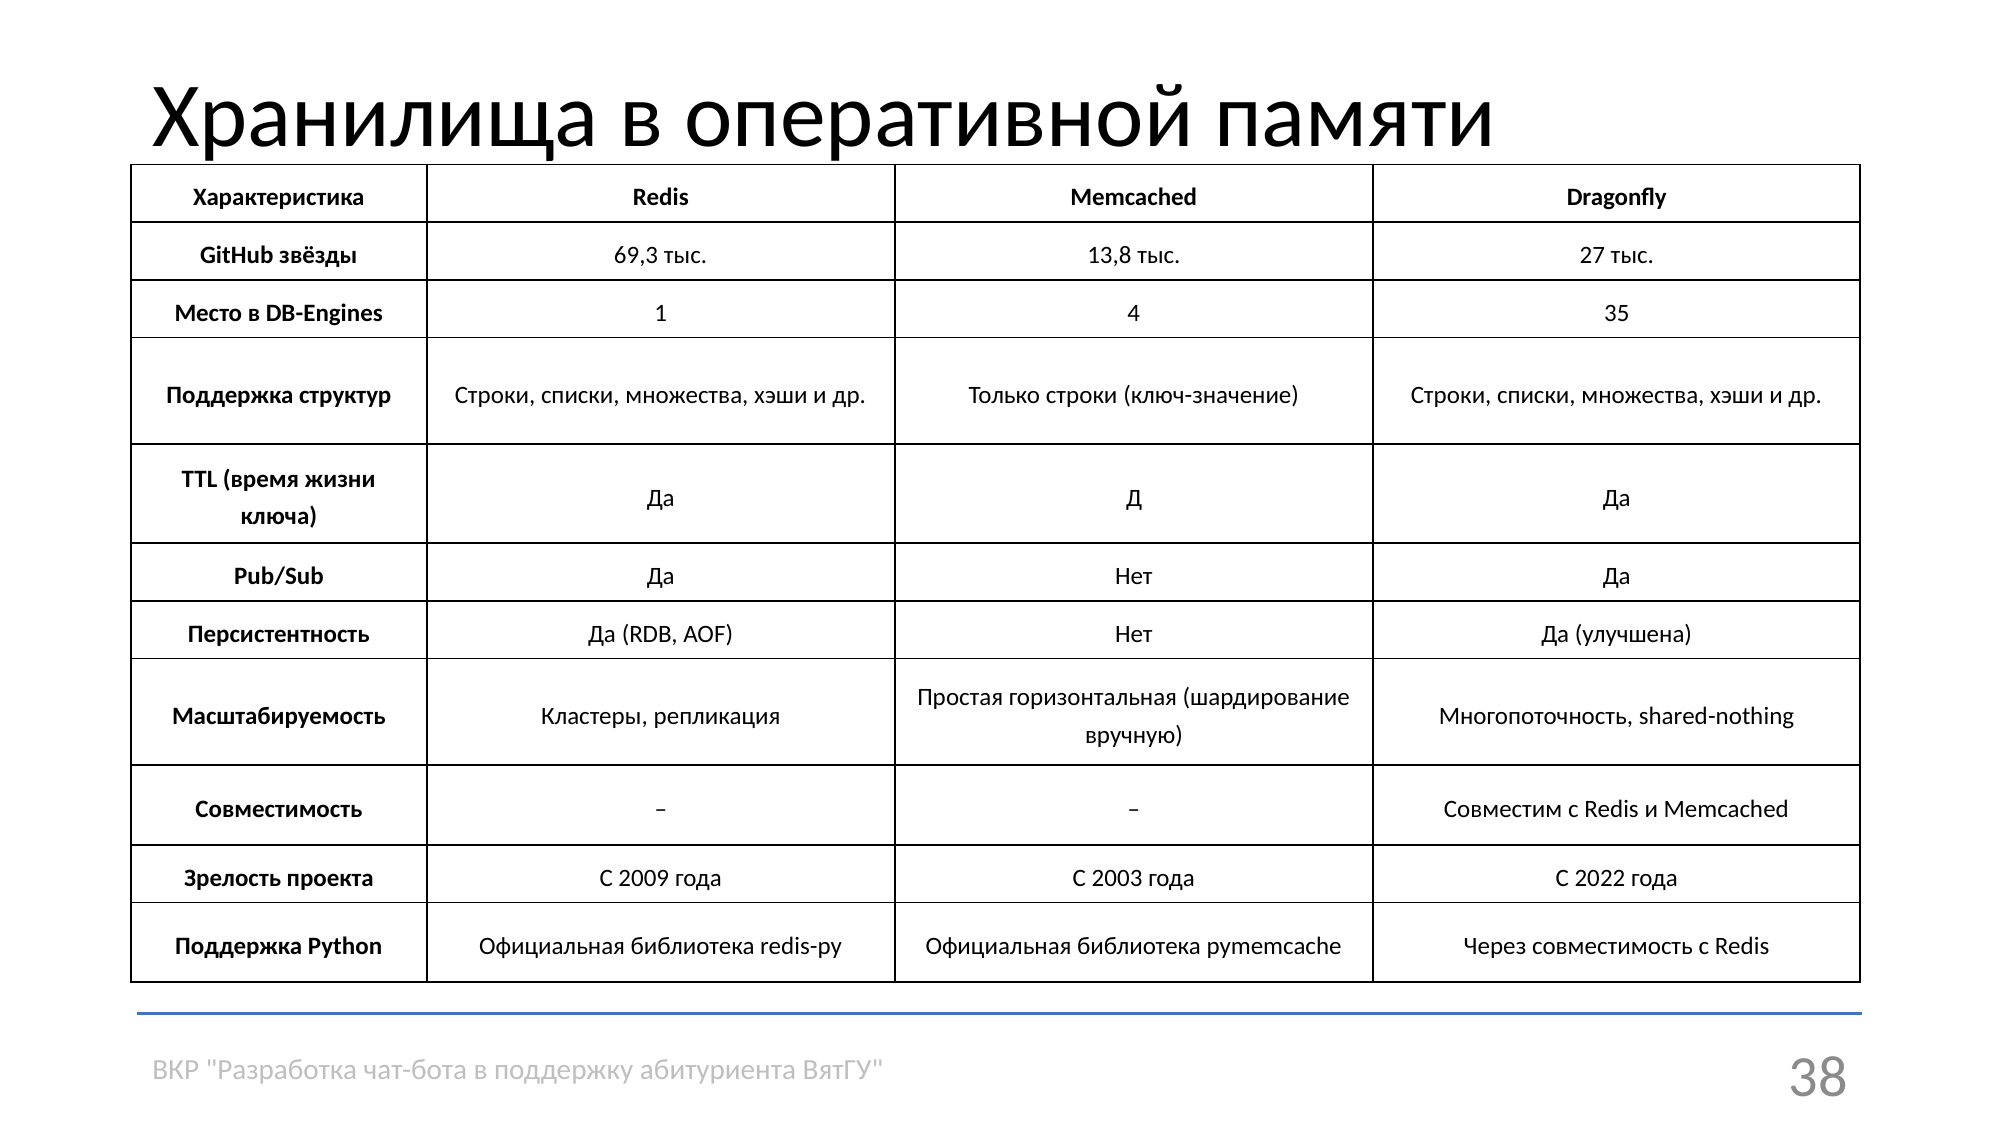

# Хранилища в оперативной памяти
| Характеристика | Redis | Memcached | Dragonfly |
| --- | --- | --- | --- |
| GitHub звёзды | 69,3 тыс. | 13,8 тыс. | 27 тыс. |
| Место в DB-Engines | 1 | 4 | 35 |
| Поддержка структур | Строки, списки, множества, хэши и др. | Только строки (ключ-значение) | Строки, списки, множества, хэши и др. |
| TTL (время жизни ключа) | Да | Д | Да |
| Pub/Sub | Да | Нет | Да |
| Персистентность | Да (RDB, AOF) | Нет | Да (улучшена) |
| Масштабируемость | Кластеры, репликация | Простая горизонтальная (шардирование вручную) | Многопоточность, shared-nothing |
| Совместимость | – | – | Совместим с Redis и Memcached |
| Зрелость проекта | С 2009 года | С 2003 года | С 2022 года |
| Поддержка Python | Официальная библиотека redis-py | Официальная библиотека pymemcache | Через совместимость с Redis |
ВКР "Разработка чат-бота в поддержку абитуриента ВятГУ"
38